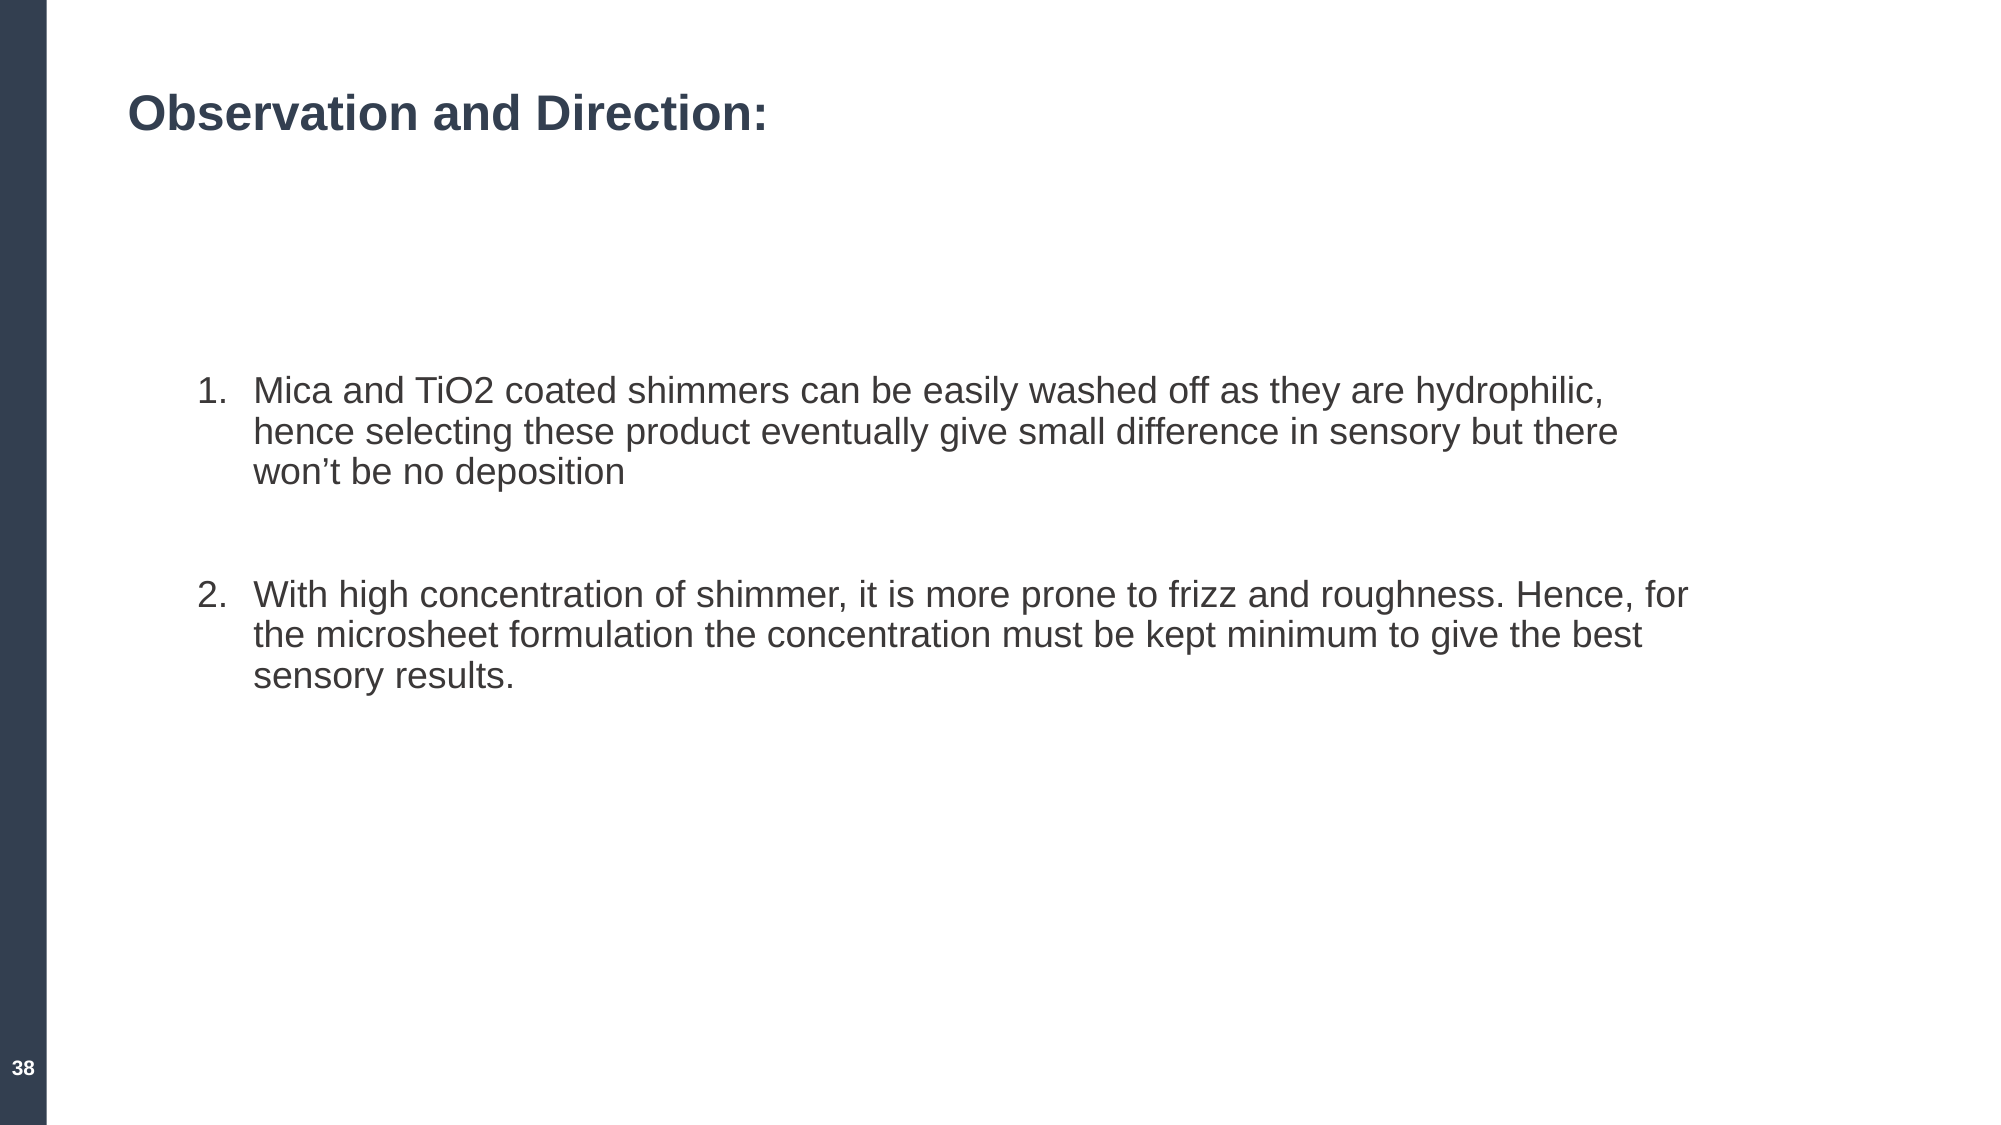

# Observation and Direction:

Mica and TiO2 coated shimmers can be easily washed off as they are hydrophilic, hence selecting these product eventually give small difference in sensory but there won’t be no deposition

With high concentration of shimmer, it is more prone to frizz and roughness. Hence, for the microsheet formulation the concentration must be kept minimum to give the best sensory results.